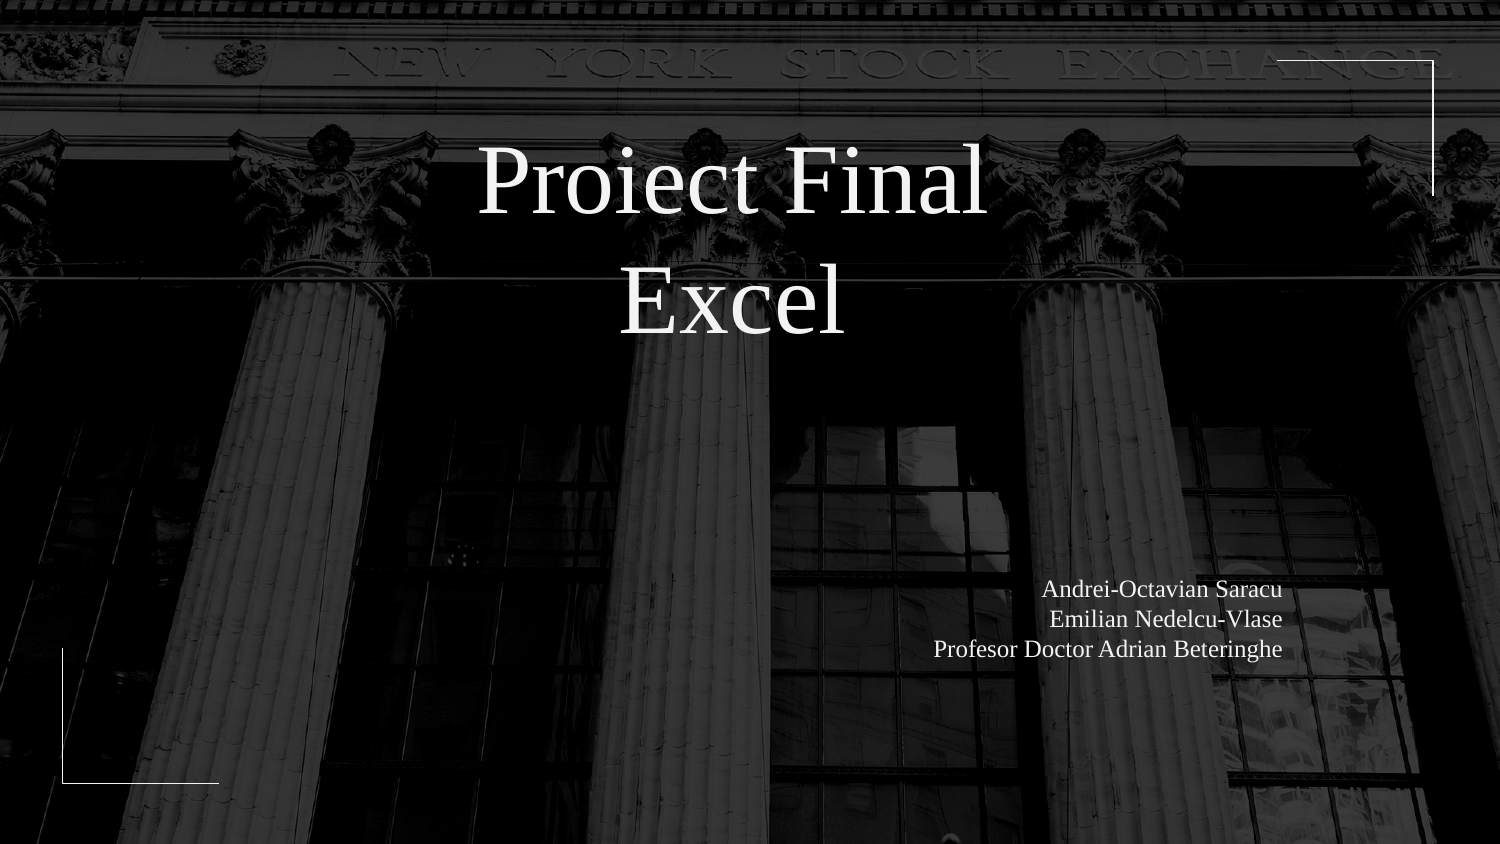

# Proiect Final Excel
Andrei-Octavian Saracu
Emilian Nedelcu-Vlase
Profesor Doctor Adrian Beteringhe